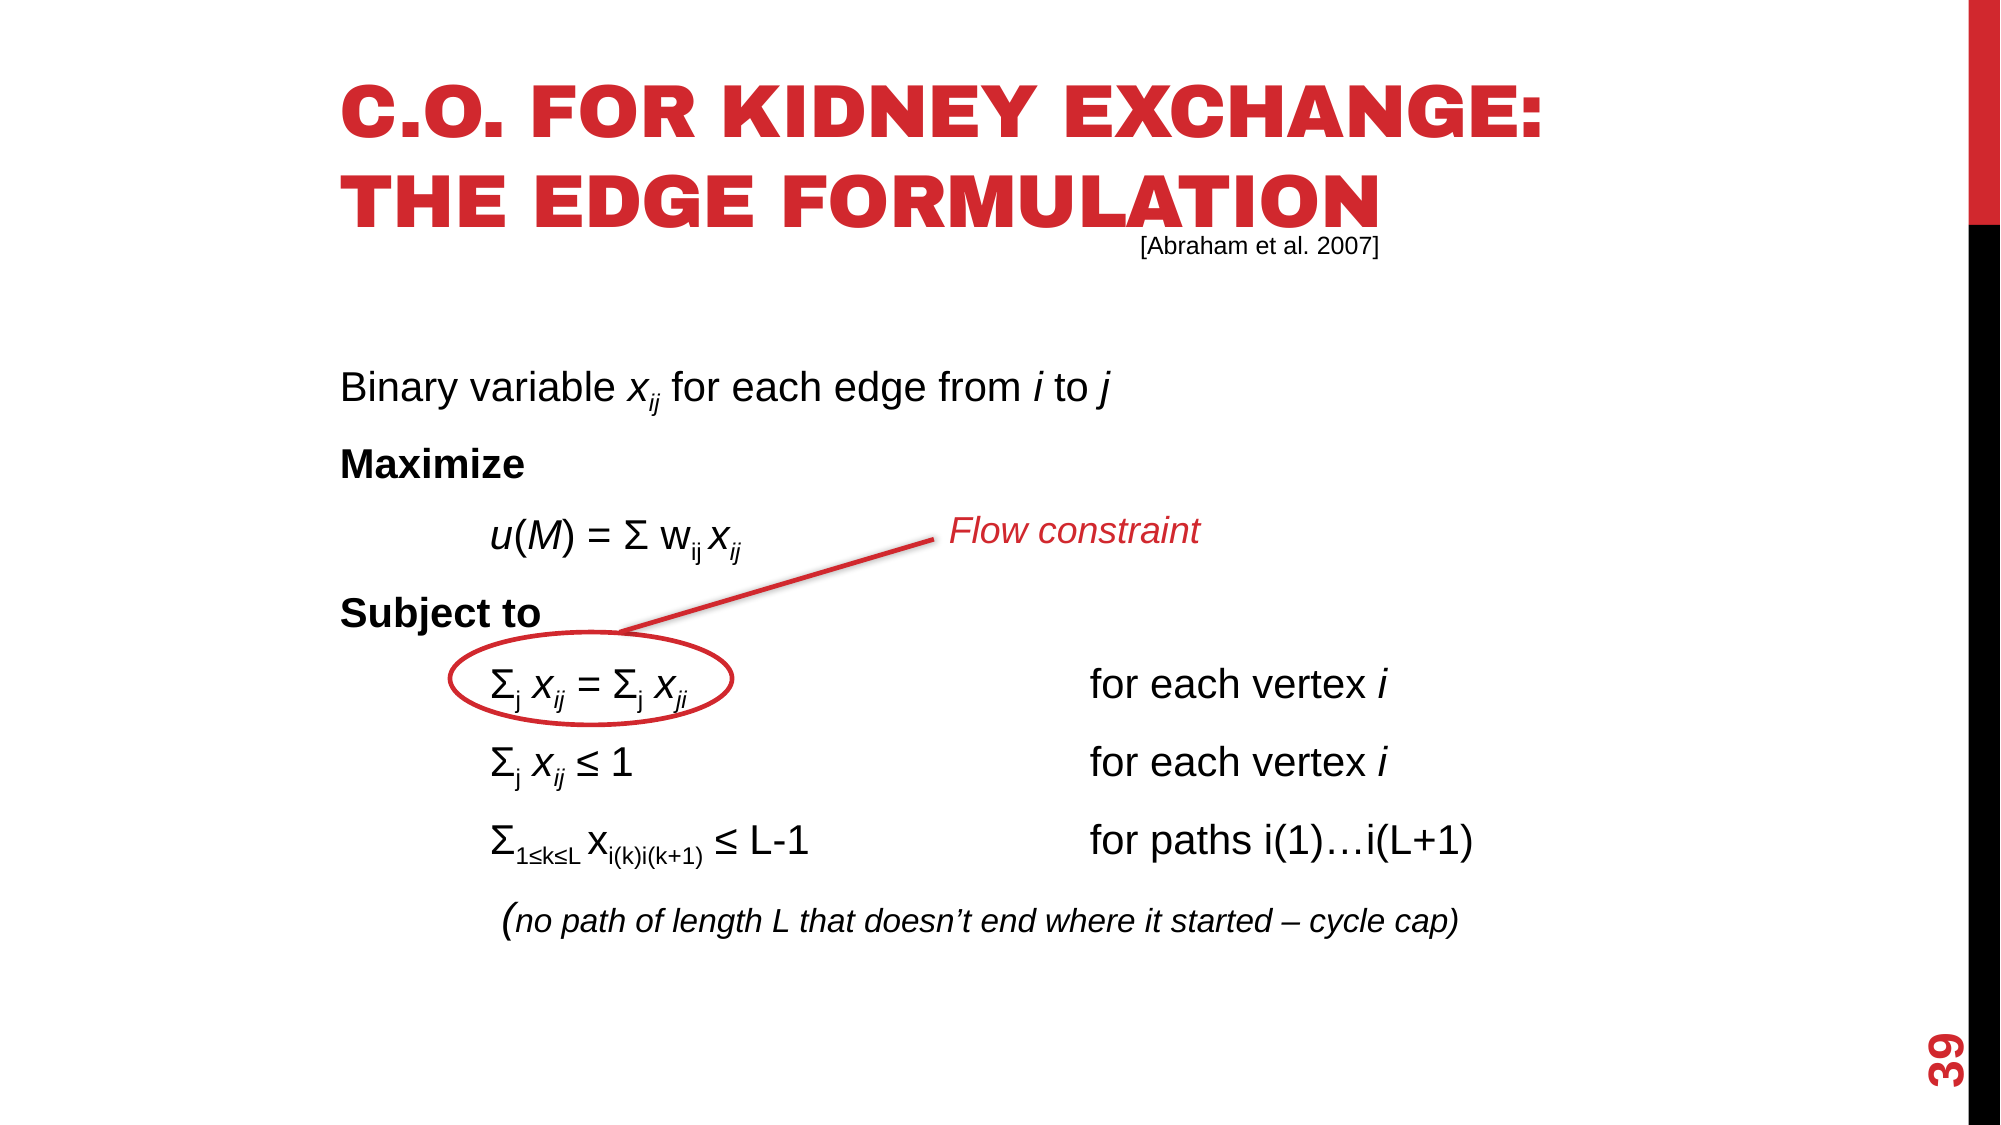

# C.O. for Kidney Exchange: The Edge formulation
[Abraham et al. 2007]
Binary variable xij for each edge from i to j
Maximize
	u(M) = Σ wij xij
Subject to
	Σj xij = Σj xji			for each vertex i
	Σj xij ≤ 1				for each vertex i
	Σ1≤k≤L xi(k)i(k+1) ≤ L-1		for paths i(1)…i(L+1)
	 (no path of length L that doesn’t end where it started – cycle cap)

Flow constraint

39